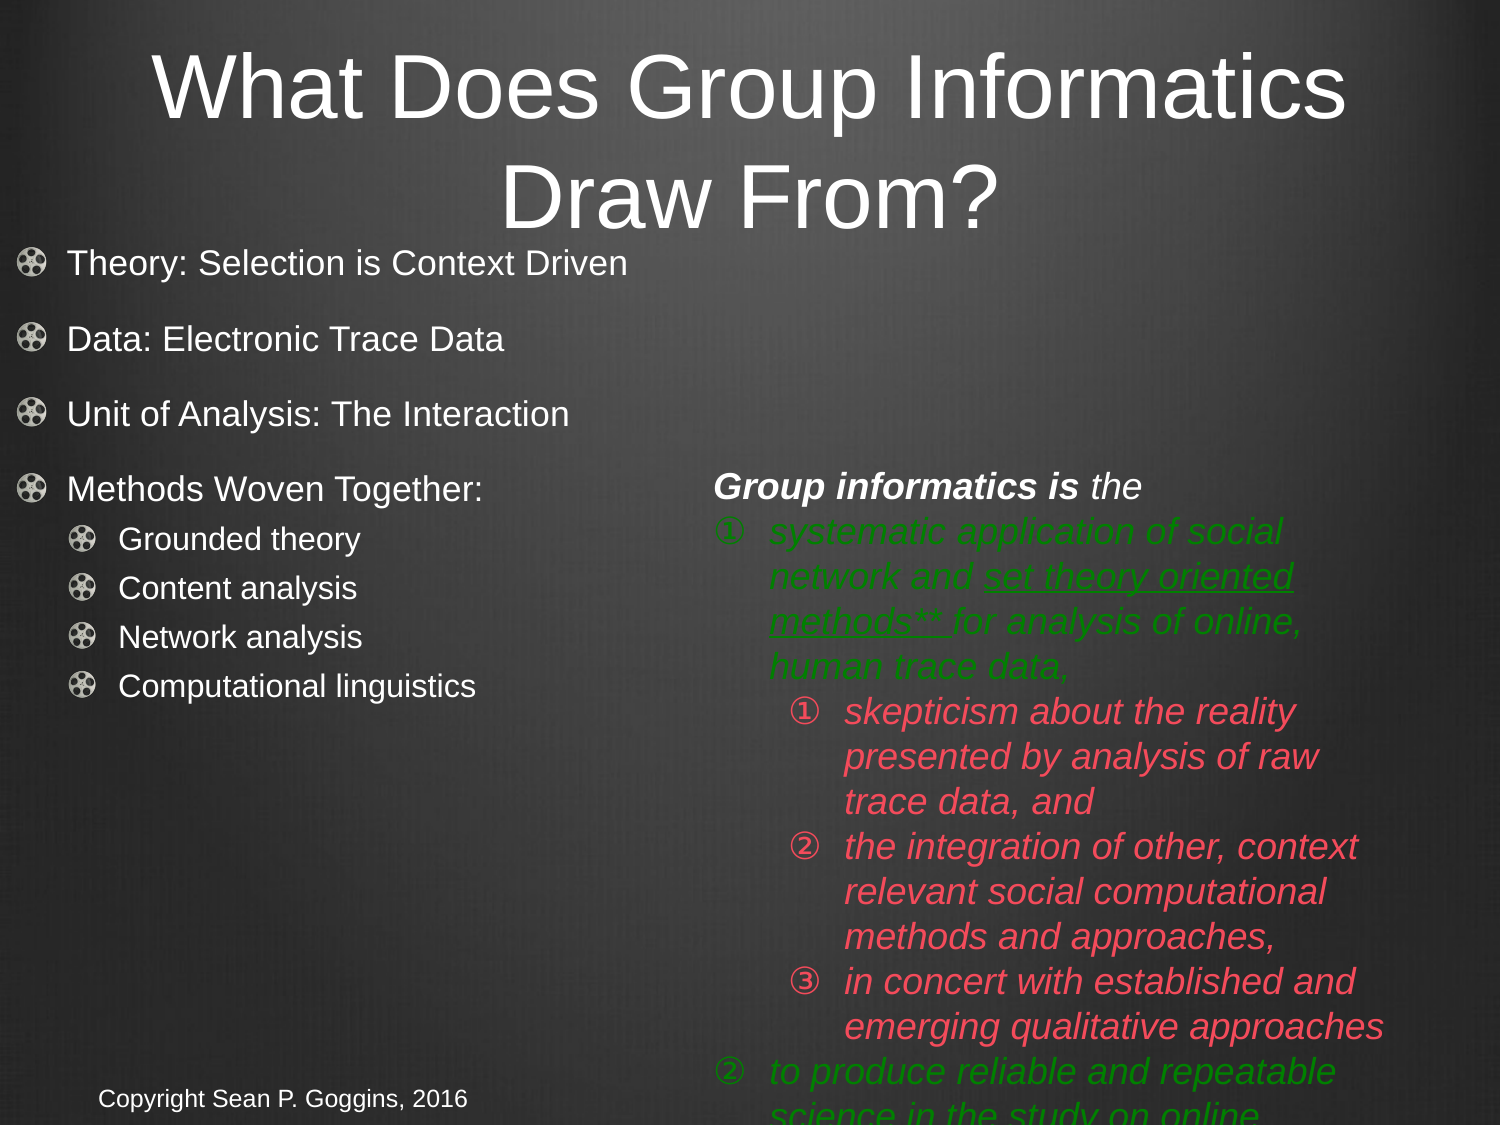

# What Does Group Informatics Draw From?
Theory: Selection is Context Driven
Data: Electronic Trace Data
Unit of Analysis: The Interaction
Methods Woven Together:
Grounded theory
Content analysis
Network analysis
Computational linguistics
Group informatics is the
systematic application of social network and set theory oriented methods** for analysis of online, human trace data,
skepticism about the reality presented by analysis of raw trace data, and
the integration of other, context relevant social computational methods and approaches,
in concert with established and emerging qualitative approaches
to produce reliable and repeatable science in the study on online phenomena.